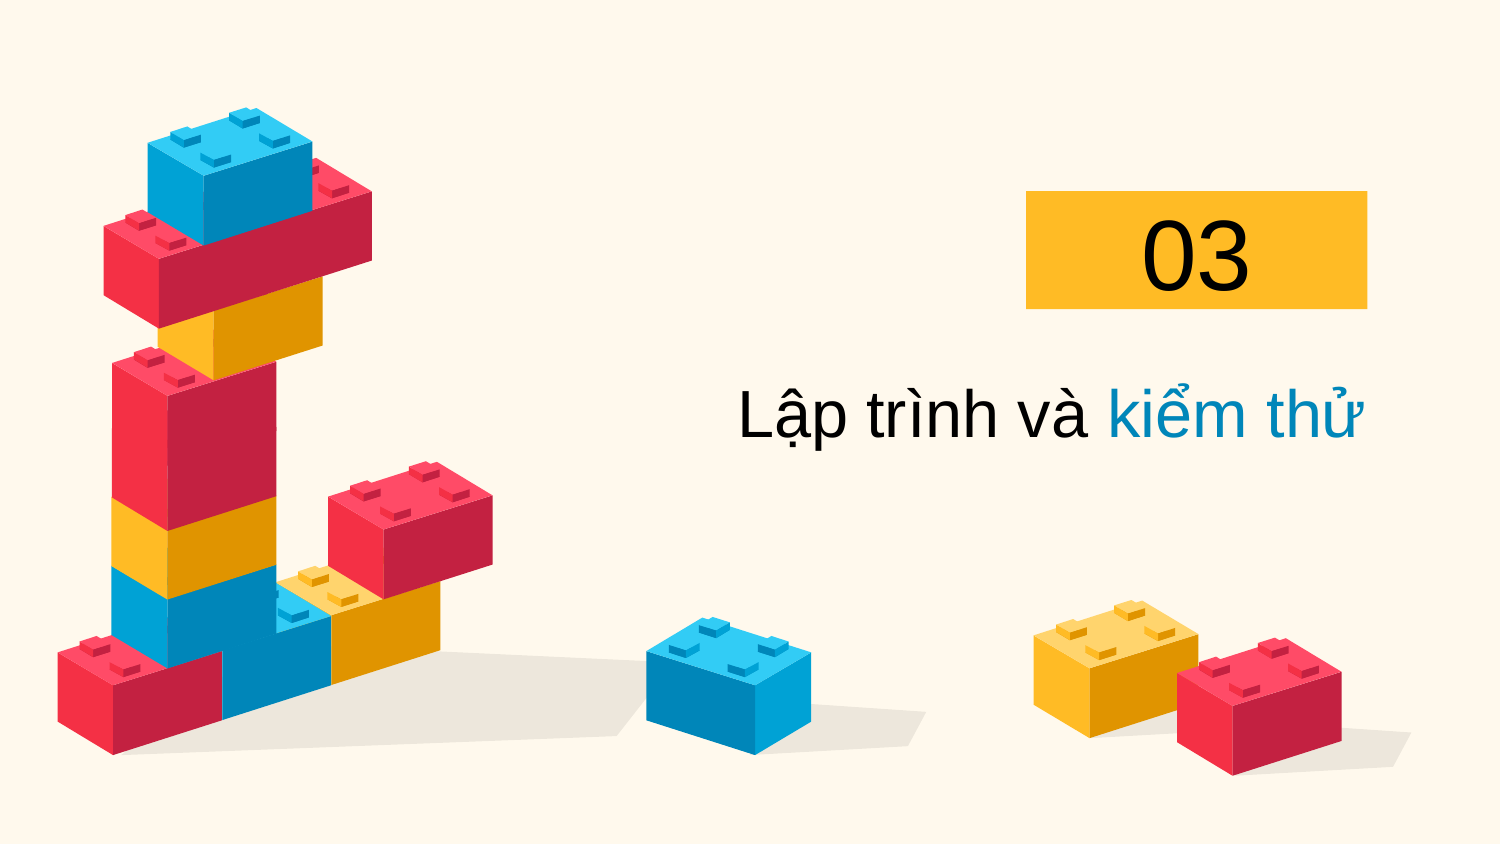

03
# Lập trình và kiểm thử